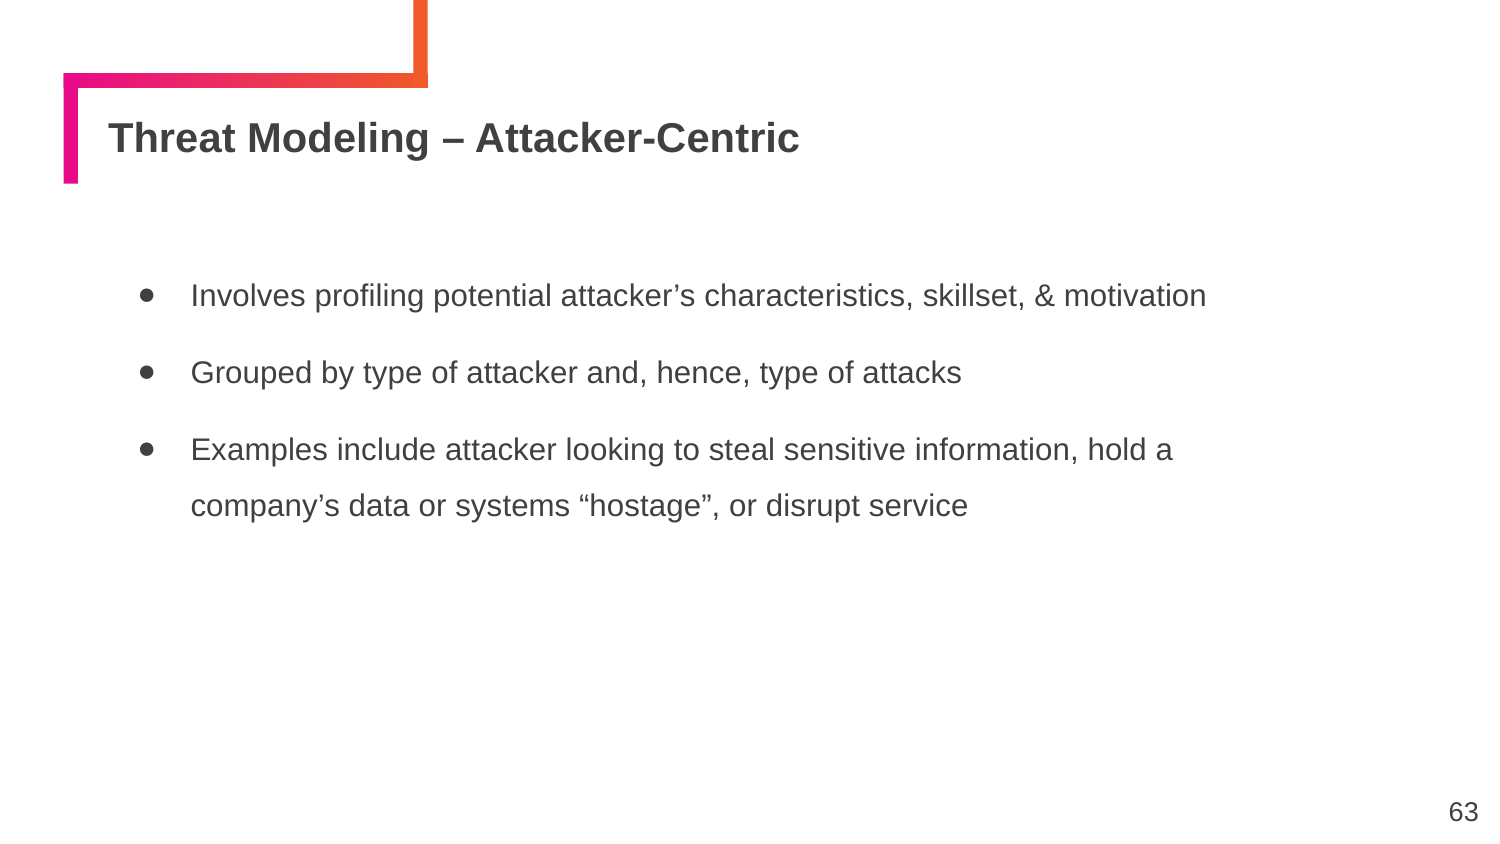

# Threat Modeling – Attacker-Centric
Involves profiling potential attacker’s characteristics, skillset, & motivation
Grouped by type of attacker and, hence, type of attacks
Examples include attacker looking to steal sensitive information, hold a company’s data or systems “hostage”, or disrupt service
63